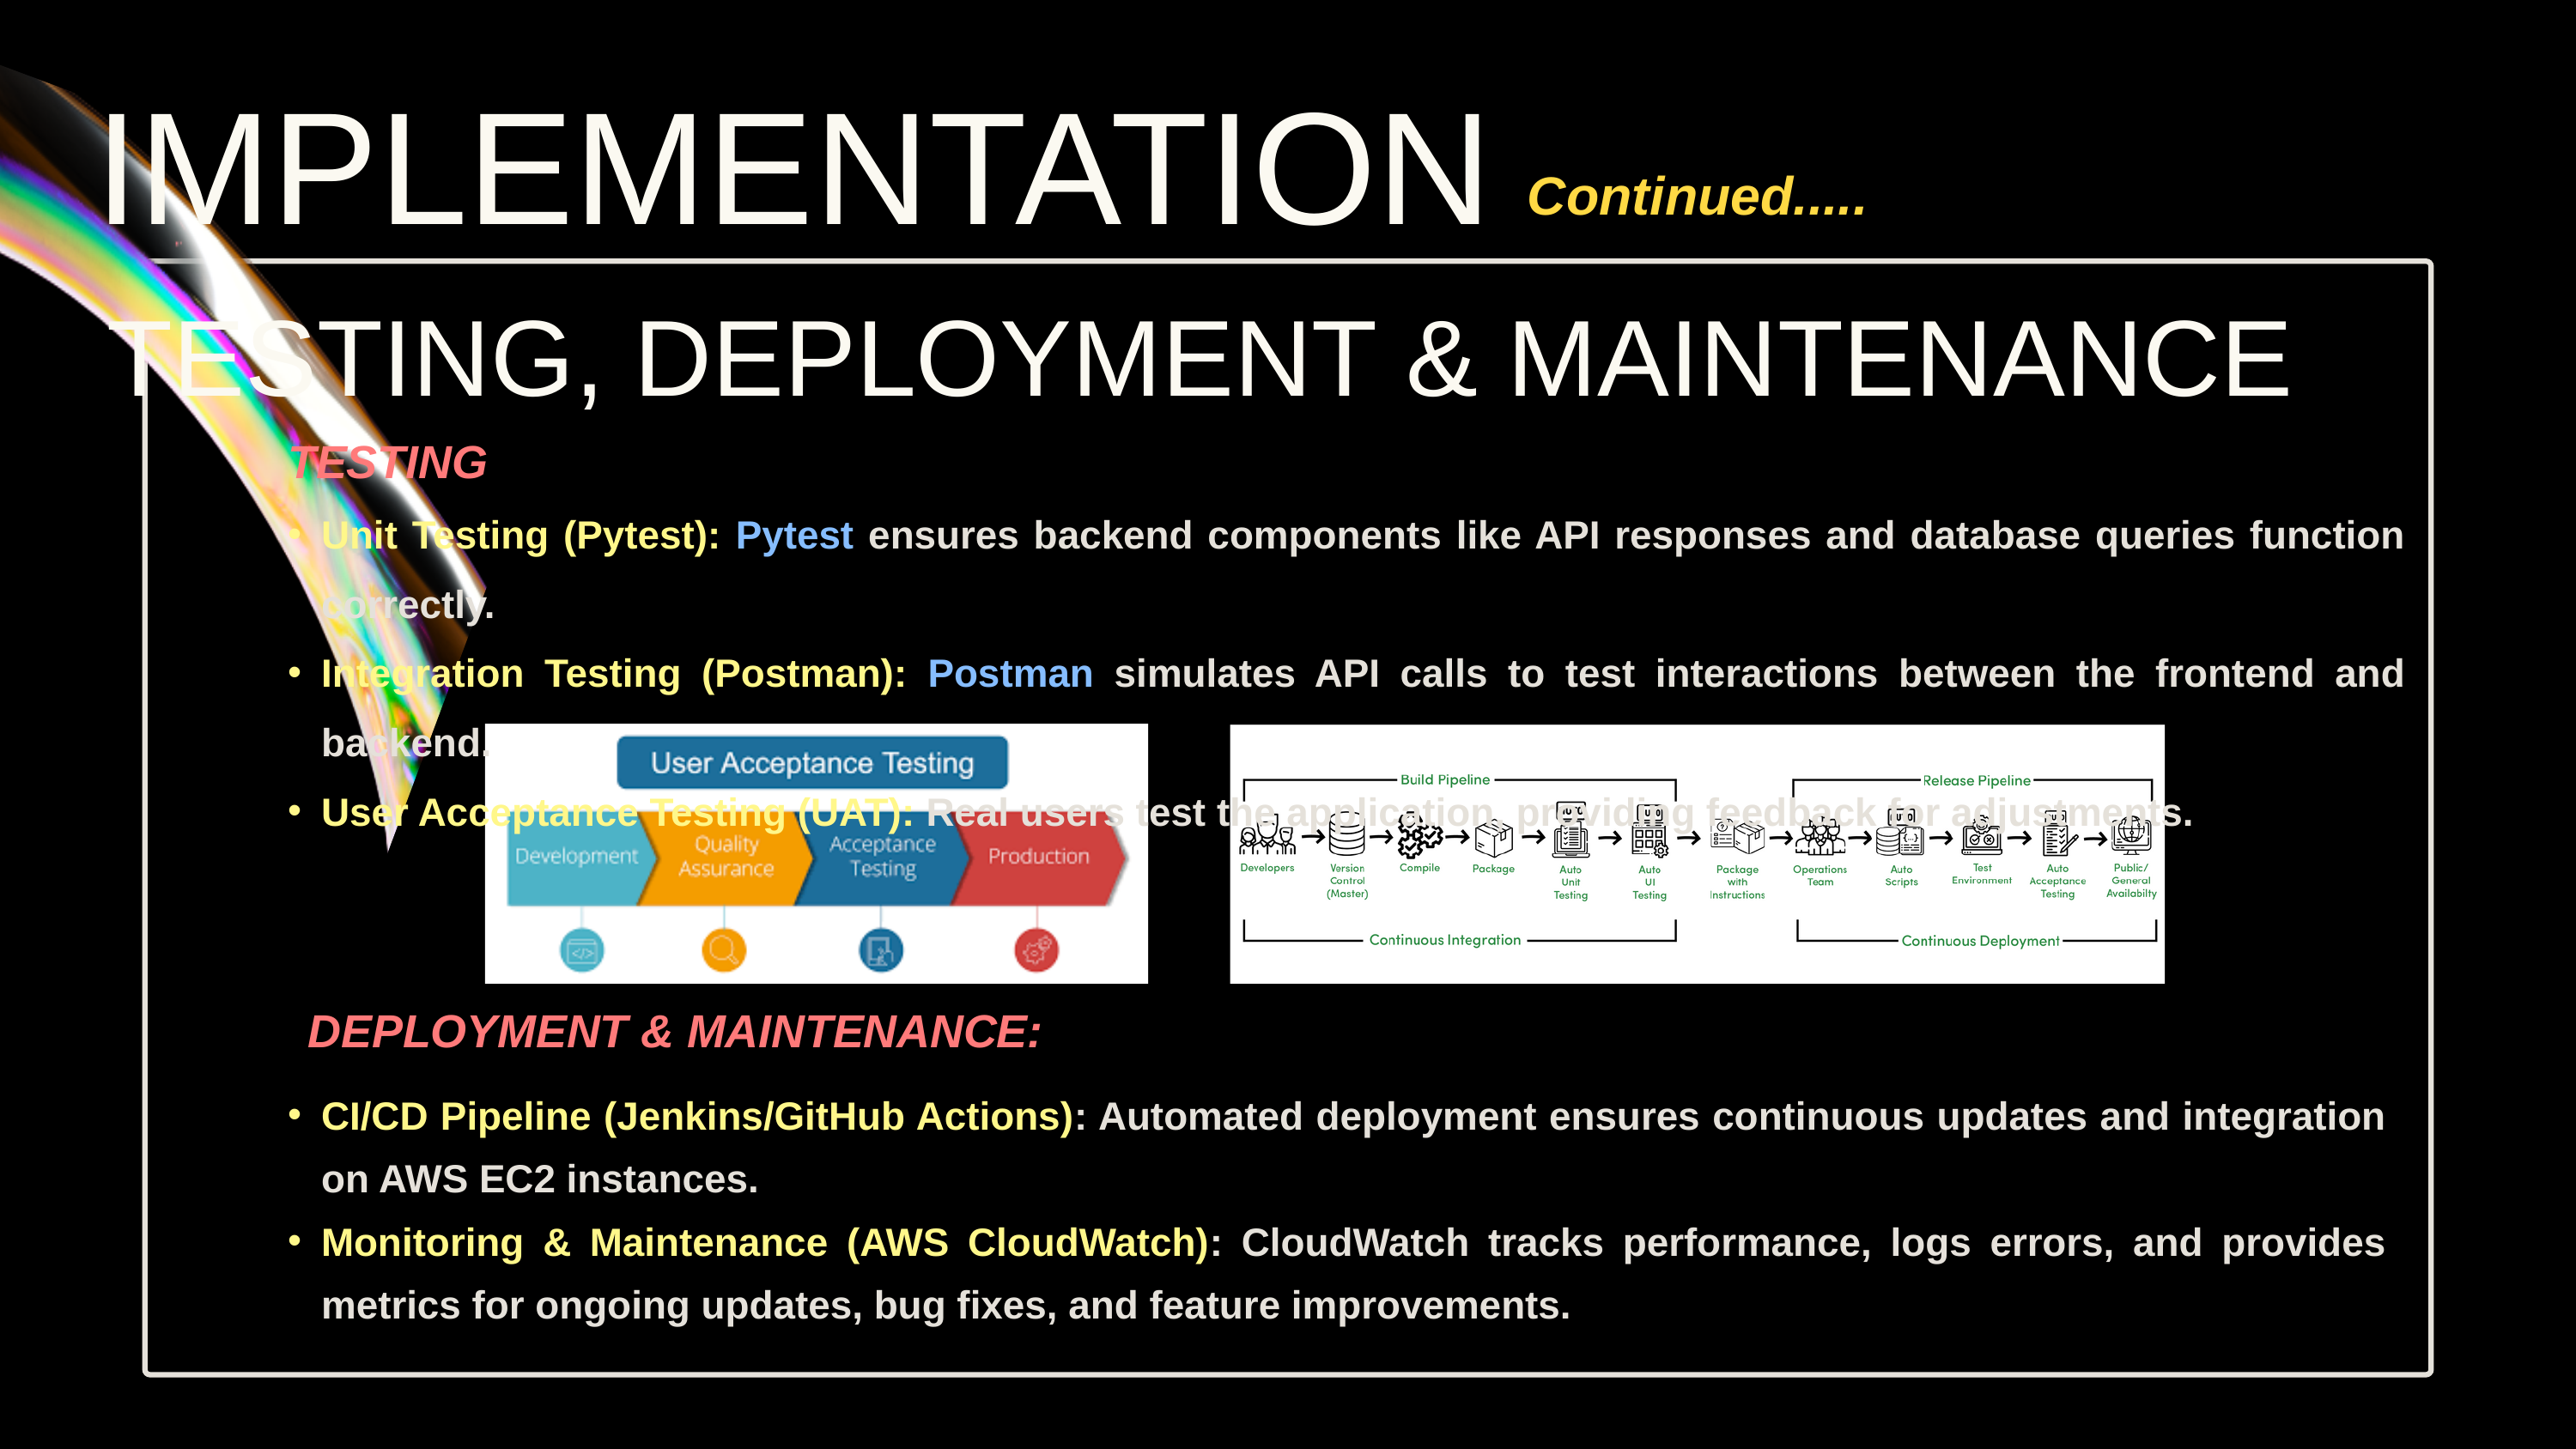

IMPLEMENTATION
Continued.....

TESTING, DEPLOYMENT & MAINTENANCE
TESTING

Unit Testing (Pytest): Pytest ensures backend components like API responses and database queries function correctly.
Integration Testing (Postman): Postman simulates API calls to test interactions between the frontend and backend.
User Acceptance Testing (UAT): Real users test the application, providing feedback for adjustments.

DEPLOYMENT & MAINTENANCE:

CI/CD Pipeline (Jenkins/GitHub Actions): Automated deployment ensures continuous updates and integration on AWS EC2 instances.
Monitoring & Maintenance (AWS CloudWatch): CloudWatch tracks performance, logs errors, and provides metrics for ongoing updates, bug fixes, and feature improvements.